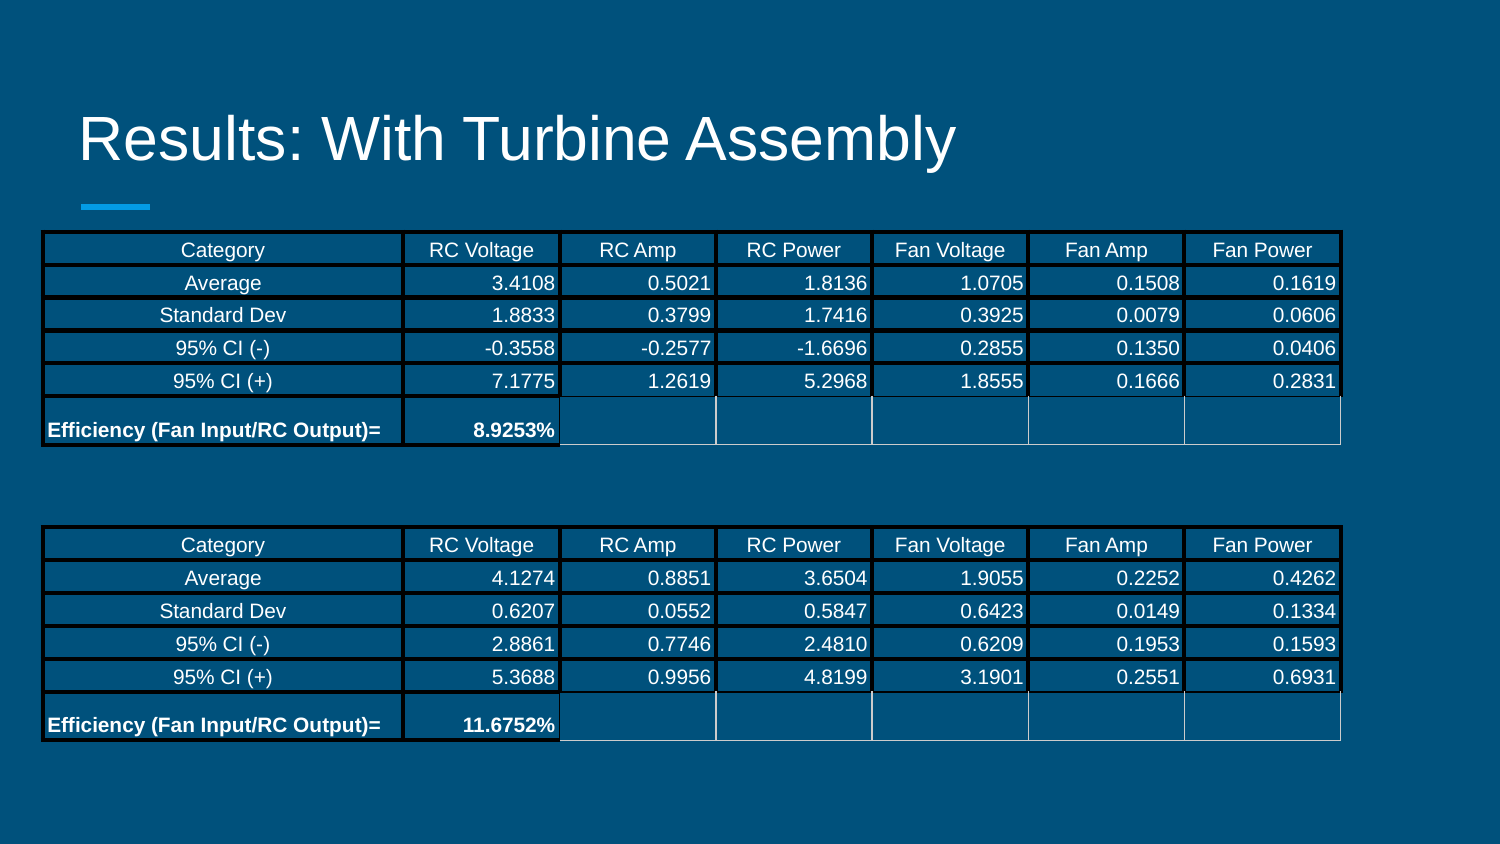

# Results: With Turbine Assembly
| Category | RC Voltage | RC Amp | RC Power | Fan Voltage | Fan Amp | Fan Power |
| --- | --- | --- | --- | --- | --- | --- |
| Average | 3.4108 | 0.5021 | 1.8136 | 1.0705 | 0.1508 | 0.1619 |
| Standard Dev | 1.8833 | 0.3799 | 1.7416 | 0.3925 | 0.0079 | 0.0606 |
| 95% CI (-) | -0.3558 | -0.2577 | -1.6696 | 0.2855 | 0.1350 | 0.0406 |
| 95% CI (+) | 7.1775 | 1.2619 | 5.2968 | 1.8555 | 0.1666 | 0.2831 |
| Efficiency (Fan Input/RC Output)= | 8.9253% |  |  |  |  |  |
| Category | RC Voltage | RC Amp | RC Power | Fan Voltage | Fan Amp | Fan Power |
| --- | --- | --- | --- | --- | --- | --- |
| Average | 4.1274 | 0.8851 | 3.6504 | 1.9055 | 0.2252 | 0.4262 |
| Standard Dev | 0.6207 | 0.0552 | 0.5847 | 0.6423 | 0.0149 | 0.1334 |
| 95% CI (-) | 2.8861 | 0.7746 | 2.4810 | 0.6209 | 0.1953 | 0.1593 |
| 95% CI (+) | 5.3688 | 0.9956 | 4.8199 | 3.1901 | 0.2551 | 0.6931 |
| Efficiency (Fan Input/RC Output)= | 11.6752% |  |  |  |  |  |